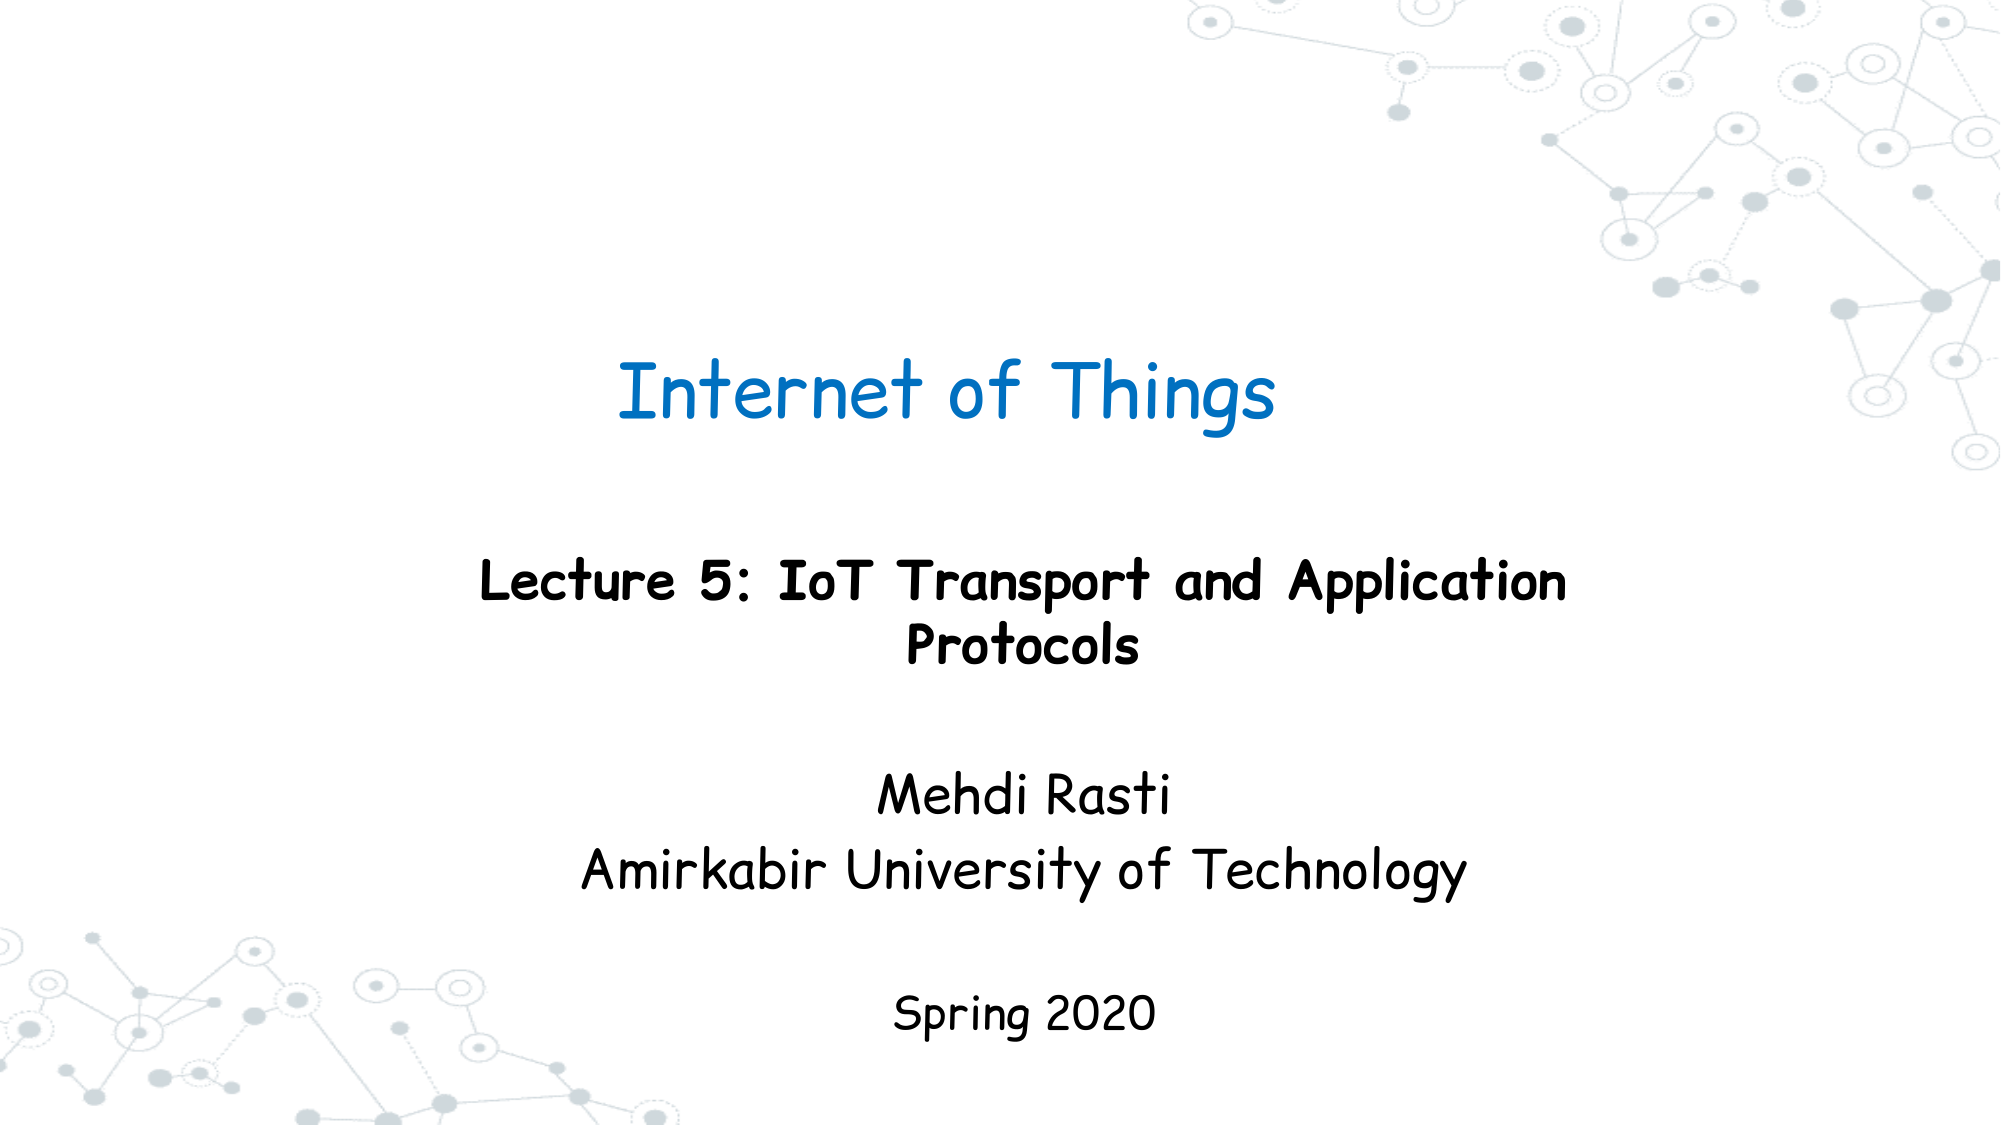

# Internet of Things
Lecture 5: IoT Transport and Application Protocols

Mehdi Rasti
Amirkabir University of Technology

Spring 2020